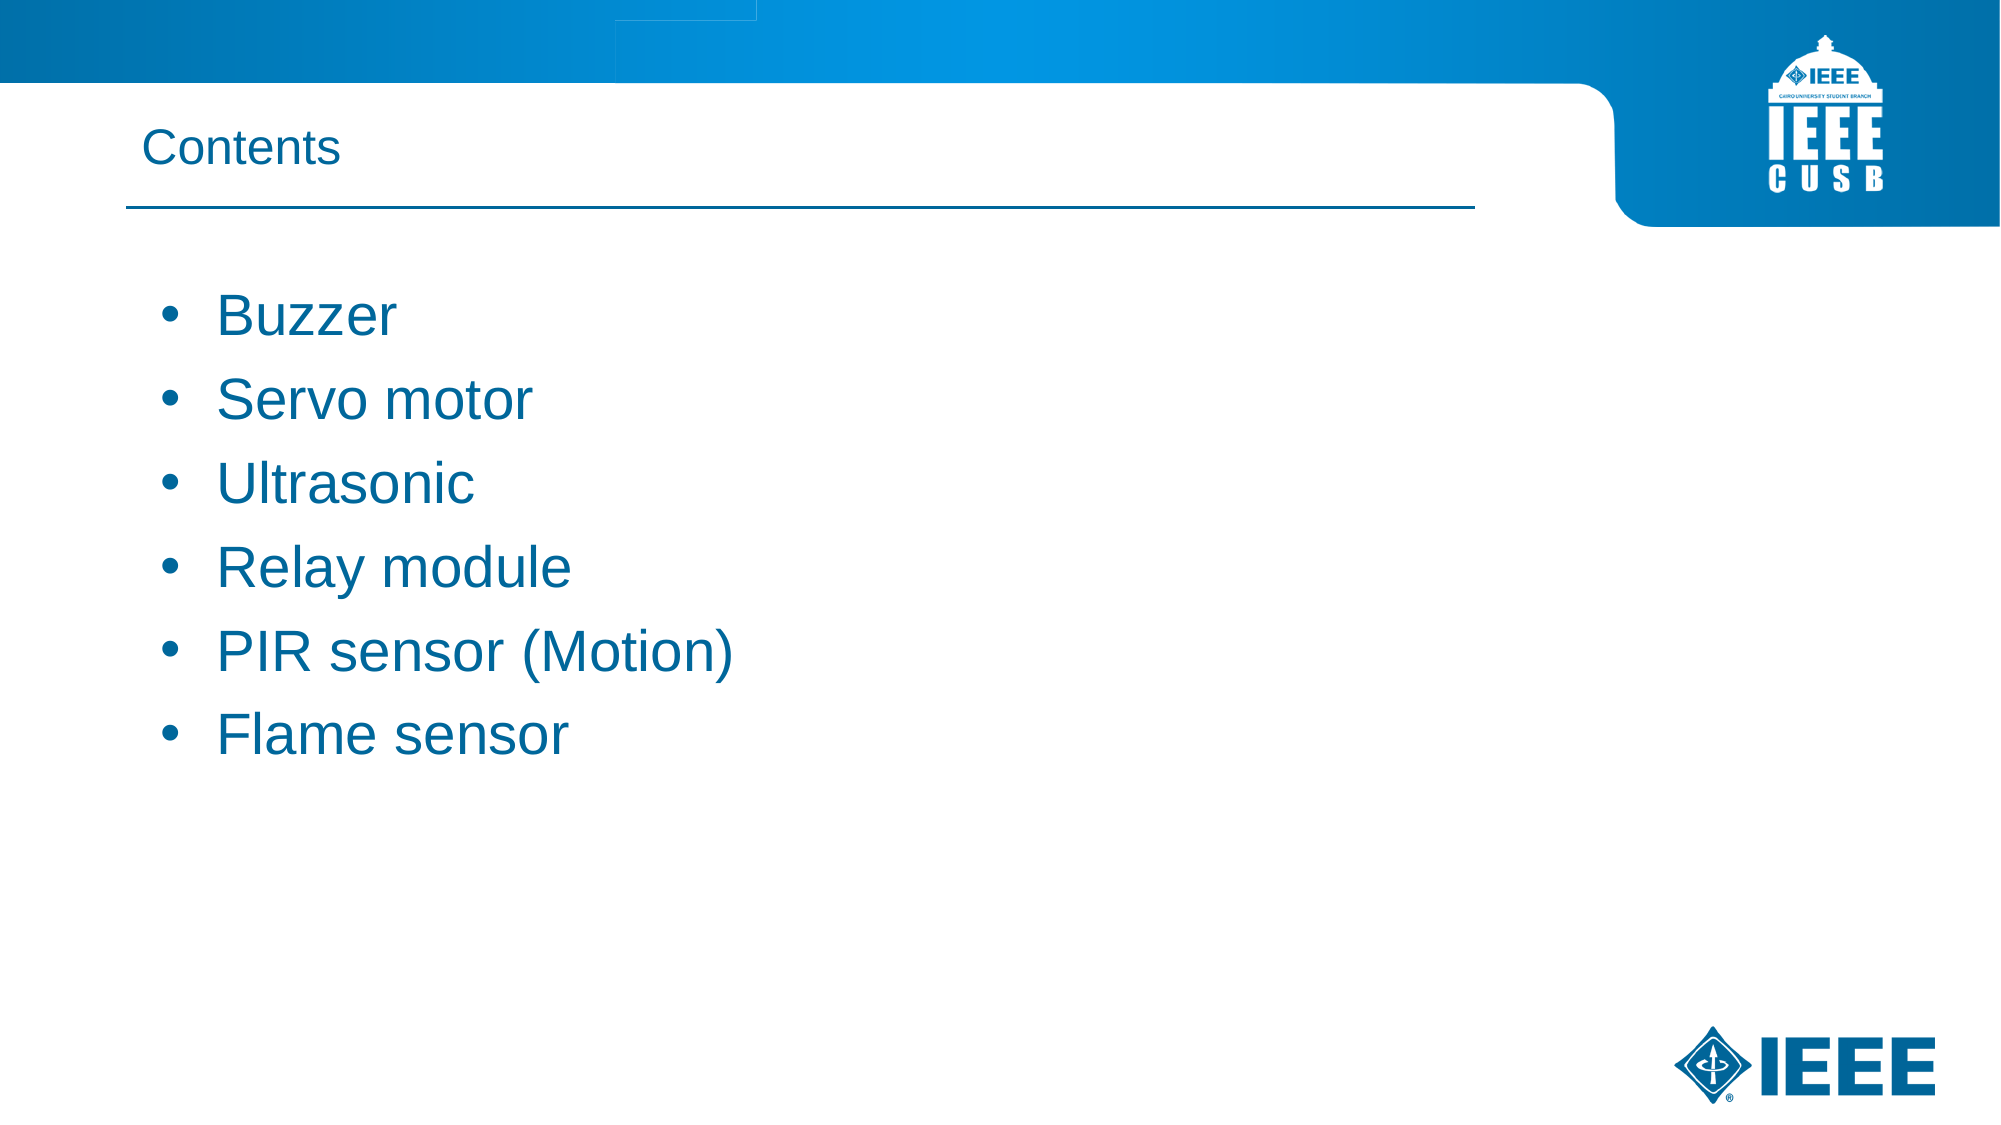

# Contents
Buzzer
Servo motor
Ultrasonic
Relay module
PIR sensor (Motion)
Flame sensor